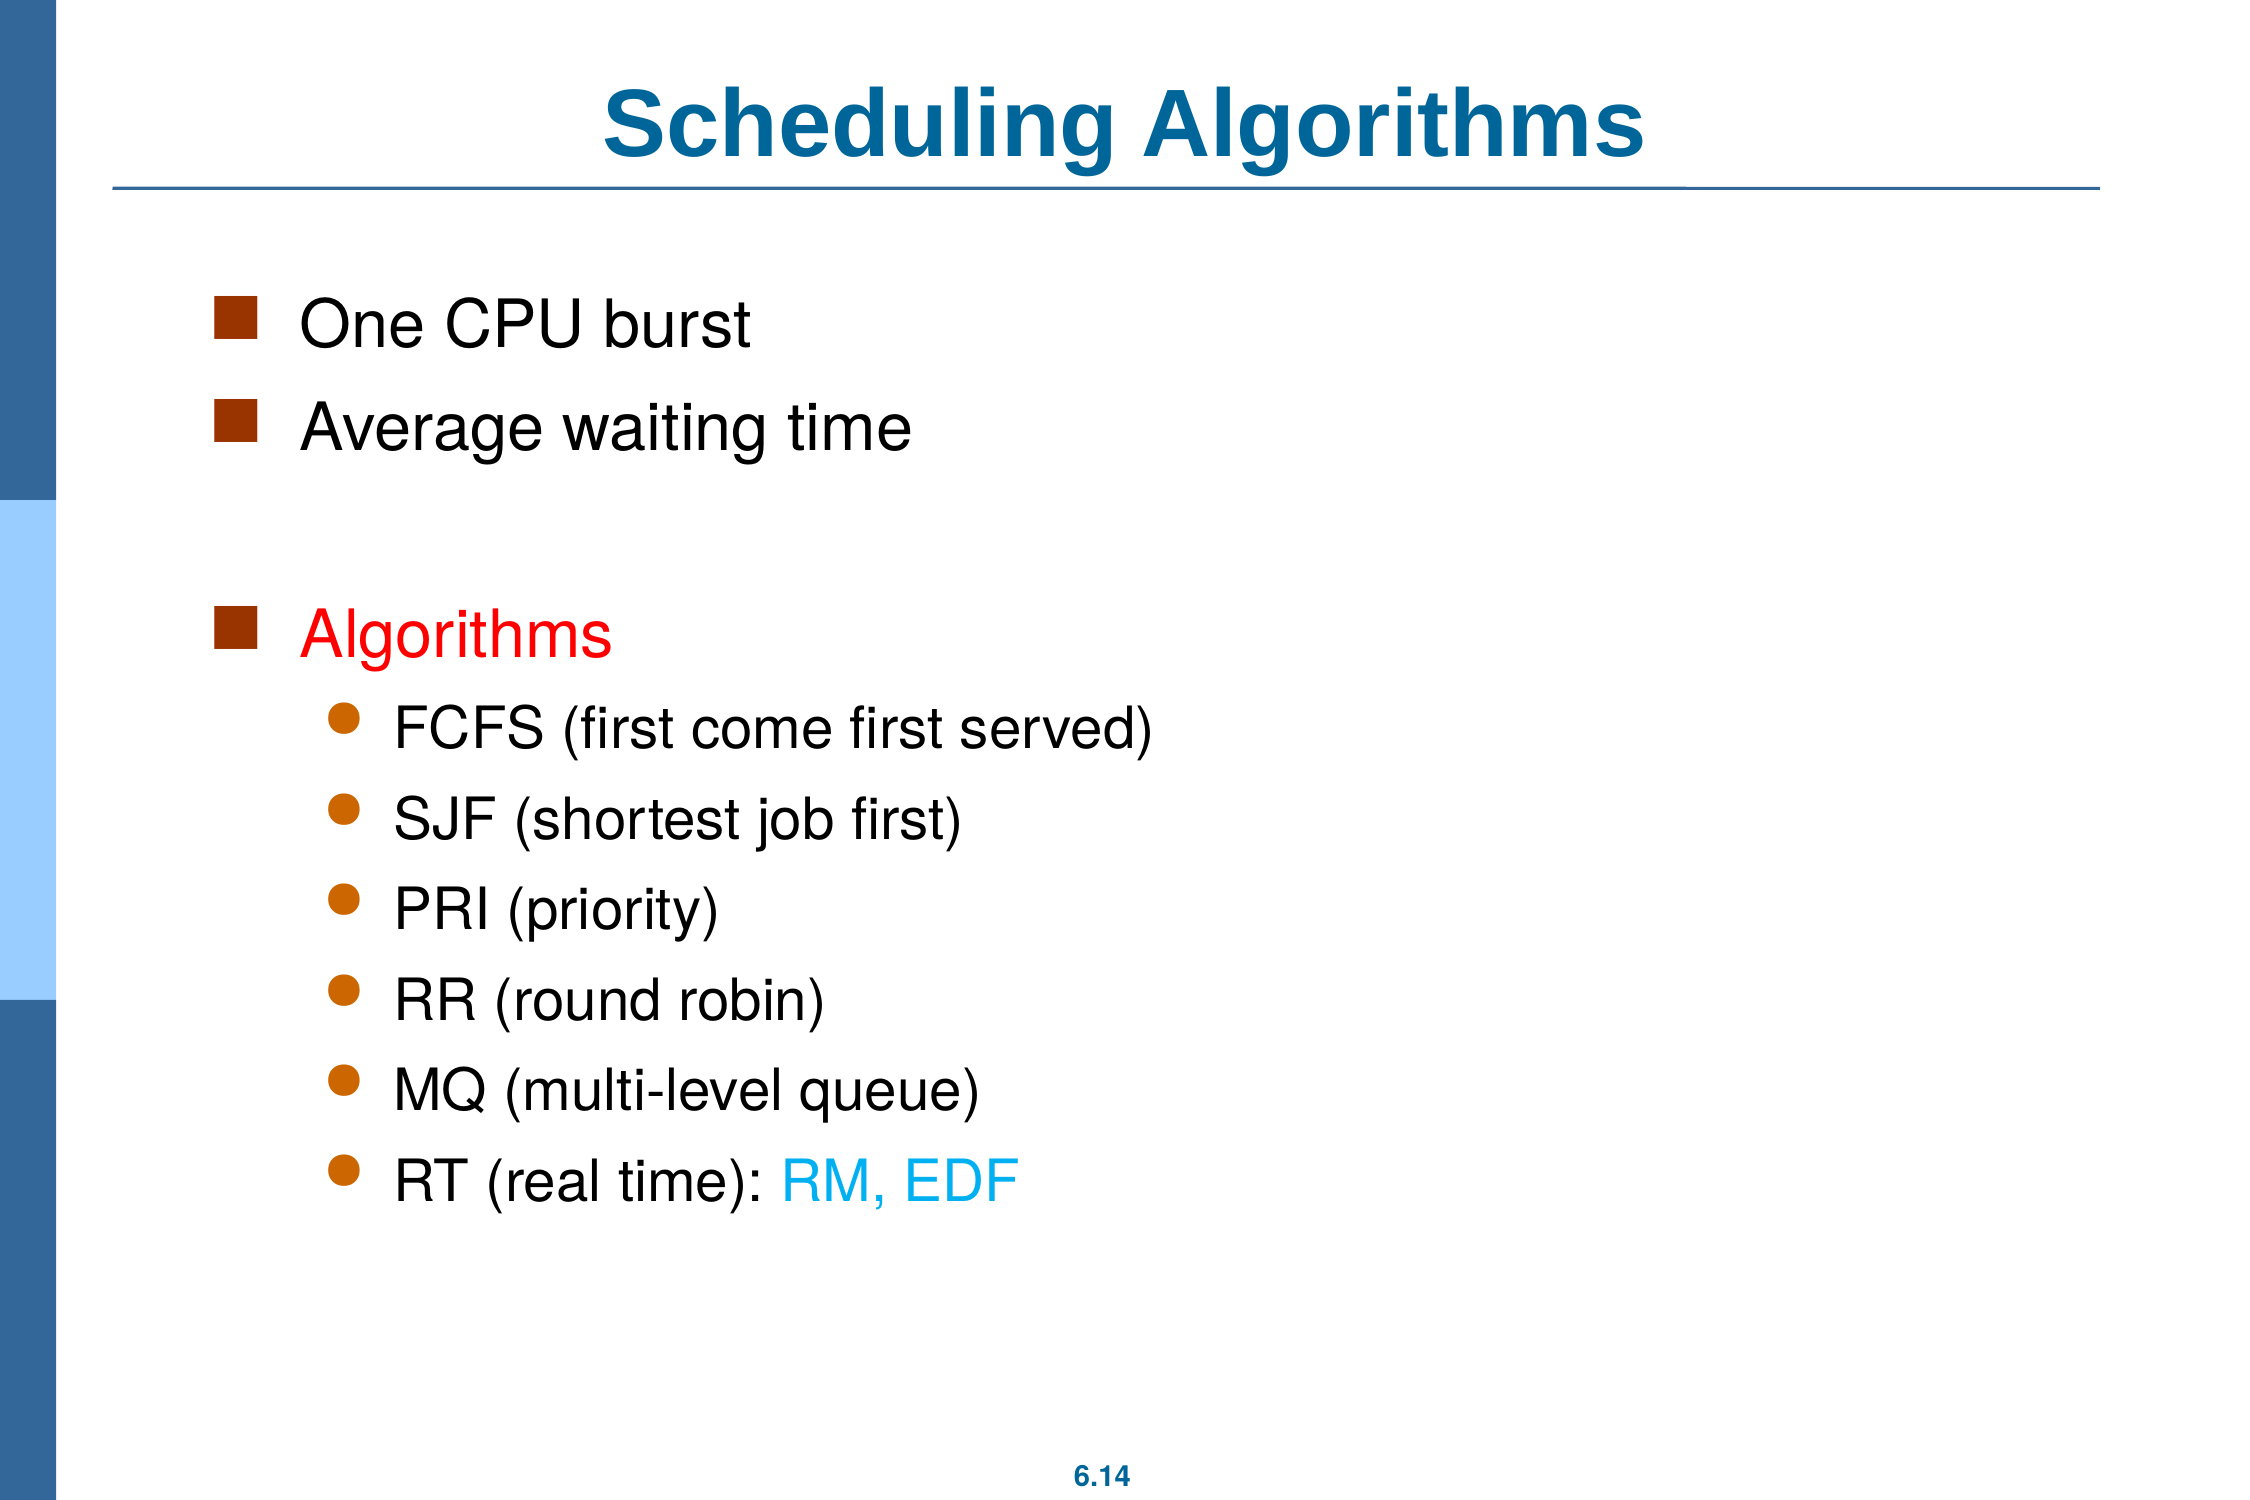

# Scheduling Algorithms
One CPU burst
Average waiting time

Algorithms
FCFS (first come first served)
SJF (shortest job first)
PRI (priority)
RR (round robin)
MQ (multi-level queue)
RT (real time): RM, EDF